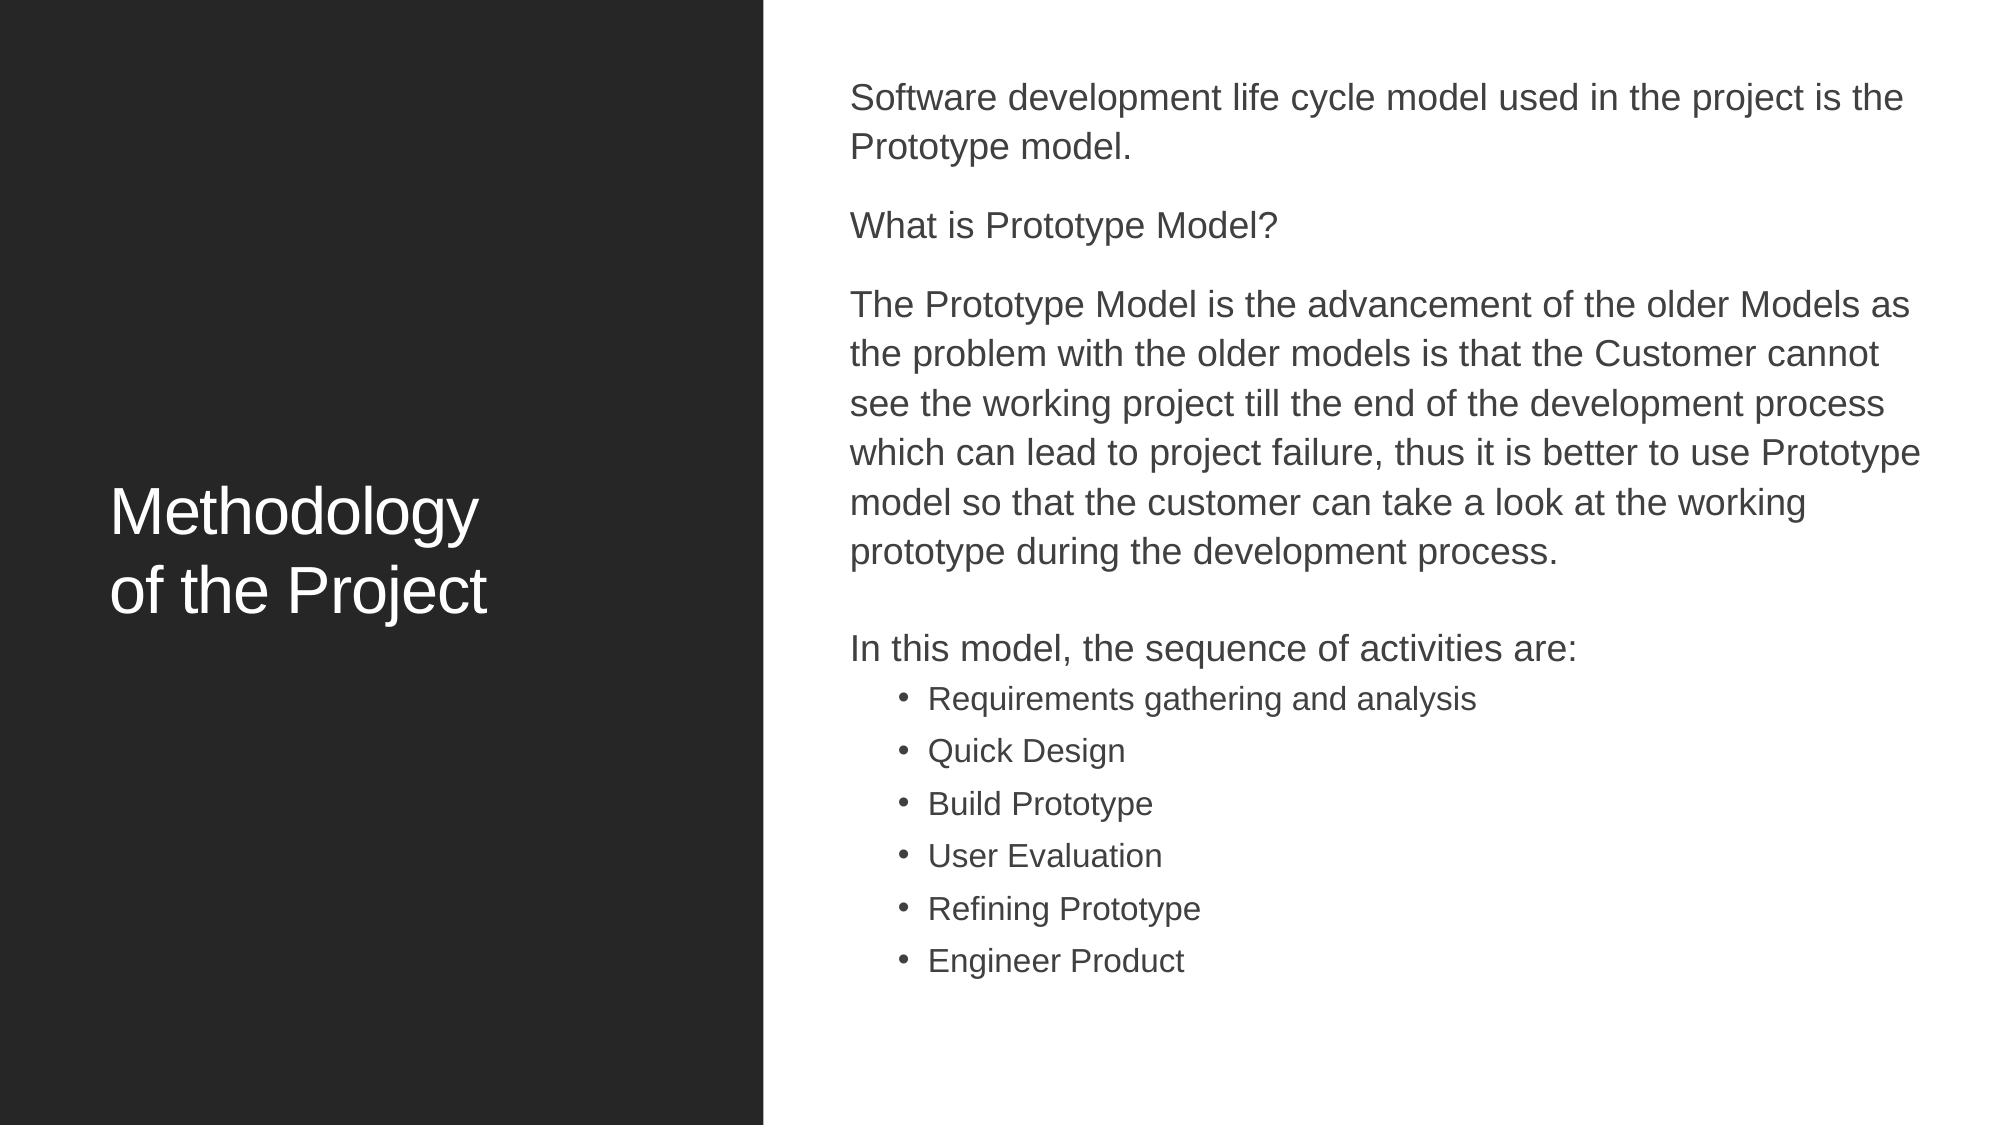

Software development life cycle model used in the project is the Prototype model.
What is Prototype Model?
The Prototype Model is the advancement of the older Models as the problem with the older models is that the Customer cannot see the working project till the end of the development process which can lead to project failure, thus it is better to use Prototype model so that the customer can take a look at the working prototype during the development process.
In this model, the sequence of activities are:
Requirements gathering and analysis
Quick Design
Build Prototype
User Evaluation
Refining Prototype
Engineer Product

# Methodology of the Project